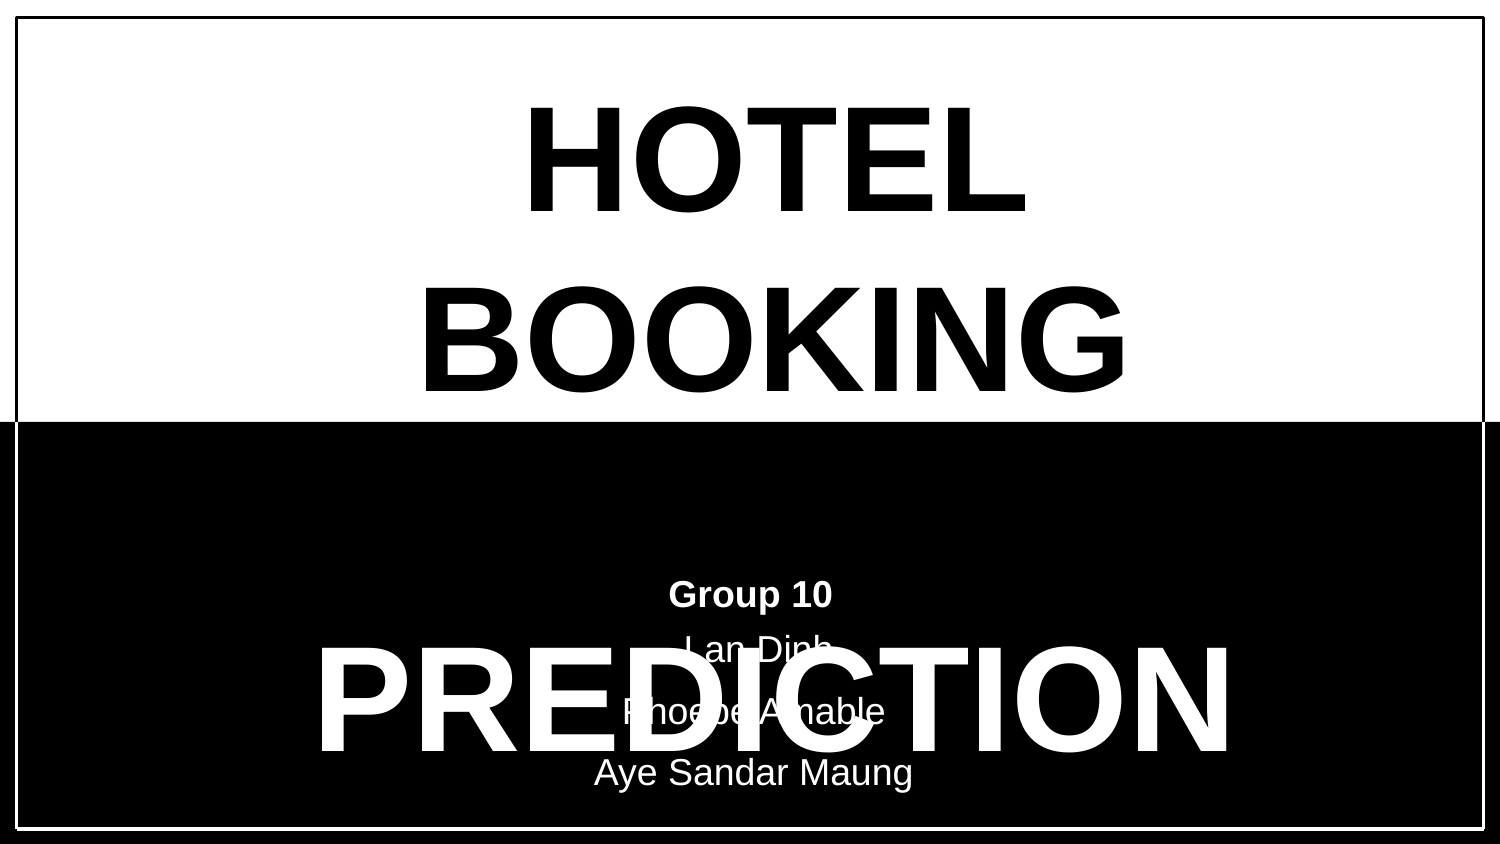

# HOTEL BOOKING status
PREDICTION
Group 10
Lan Dinh
Phoebe Amable
Aye Sandar Maung